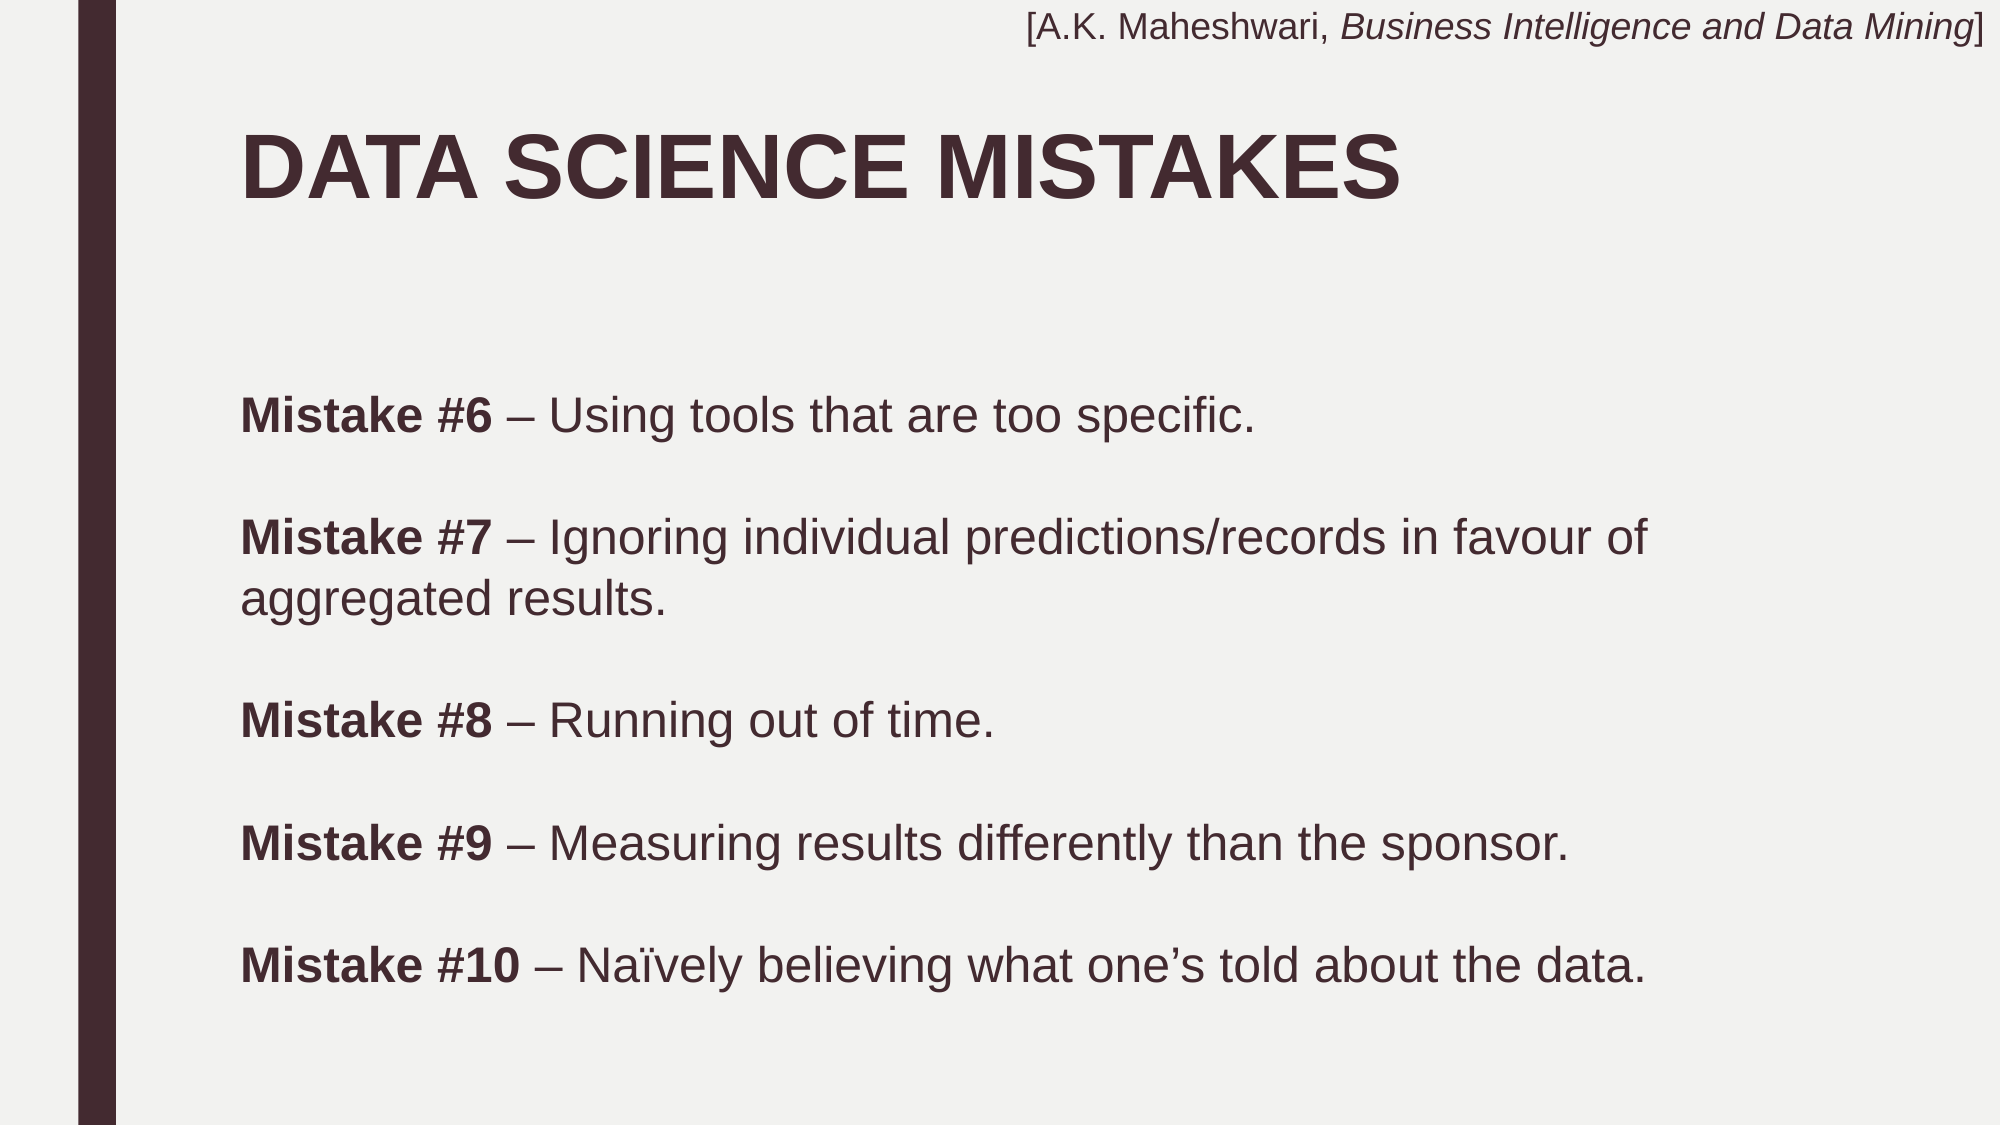

[A.K. Maheshwari, Business Intelligence and Data Mining]
# DATA SCIENCE MISTAKES
Mistake #6 – Using tools that are too specific.

Mistake #7 – Ignoring individual predictions/records in favour of aggregated results.

Mistake #8 – Running out of time.

Mistake #9 – Measuring results differently than the sponsor.

Mistake #10 – Naïvely believing what one’s told about the data.